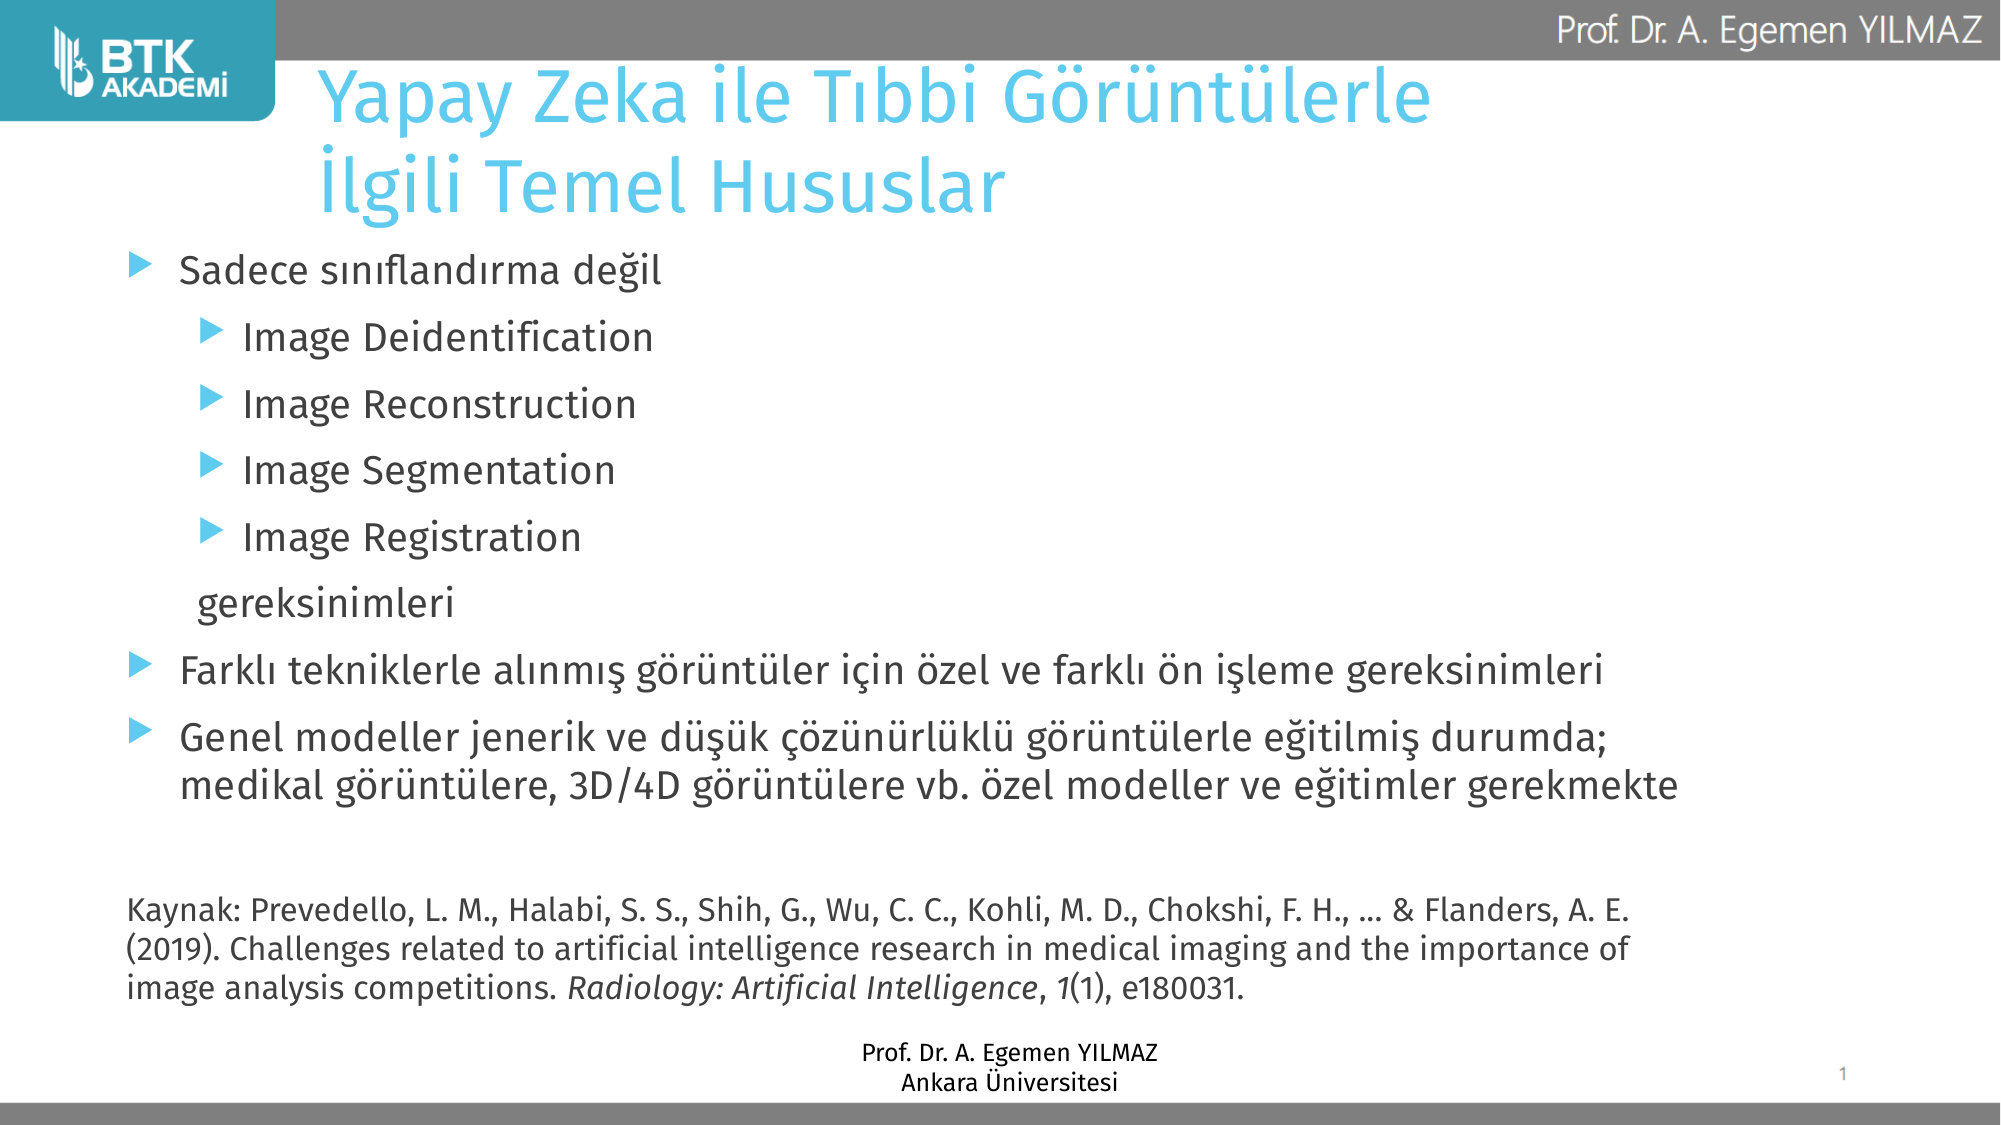

# Yapay Zeka ile Tıbbi Görüntülerle İlgili Temel Hususlar
Sadece sınıflandırma değil
Image Deidentification
Image Reconstruction
Image Segmentation
Image Registration
gereksinimleri
Farklı tekniklerle alınmış görüntüler için özel ve farklı ön işleme gereksinimleri
Genel modeller jenerik ve düşük çözünürlüklü görüntülerle eğitilmiş durumda; medikal görüntülere, 3D/4D görüntülere vb. özel modeller ve eğitimler gerekmekte

Kaynak: Prevedello, L. M., Halabi, S. S., Shih, G., Wu, C. C., Kohli, M. D., Chokshi, F. H., ... & Flanders, A. E. (2019). Challenges related to artificial intelligence research in medical imaging and the importance of image analysis competitions. Radiology: Artificial Intelligence, 1(1), e180031.
Prof. Dr. A. Egemen YILMAZ
Ankara Üniversitesi